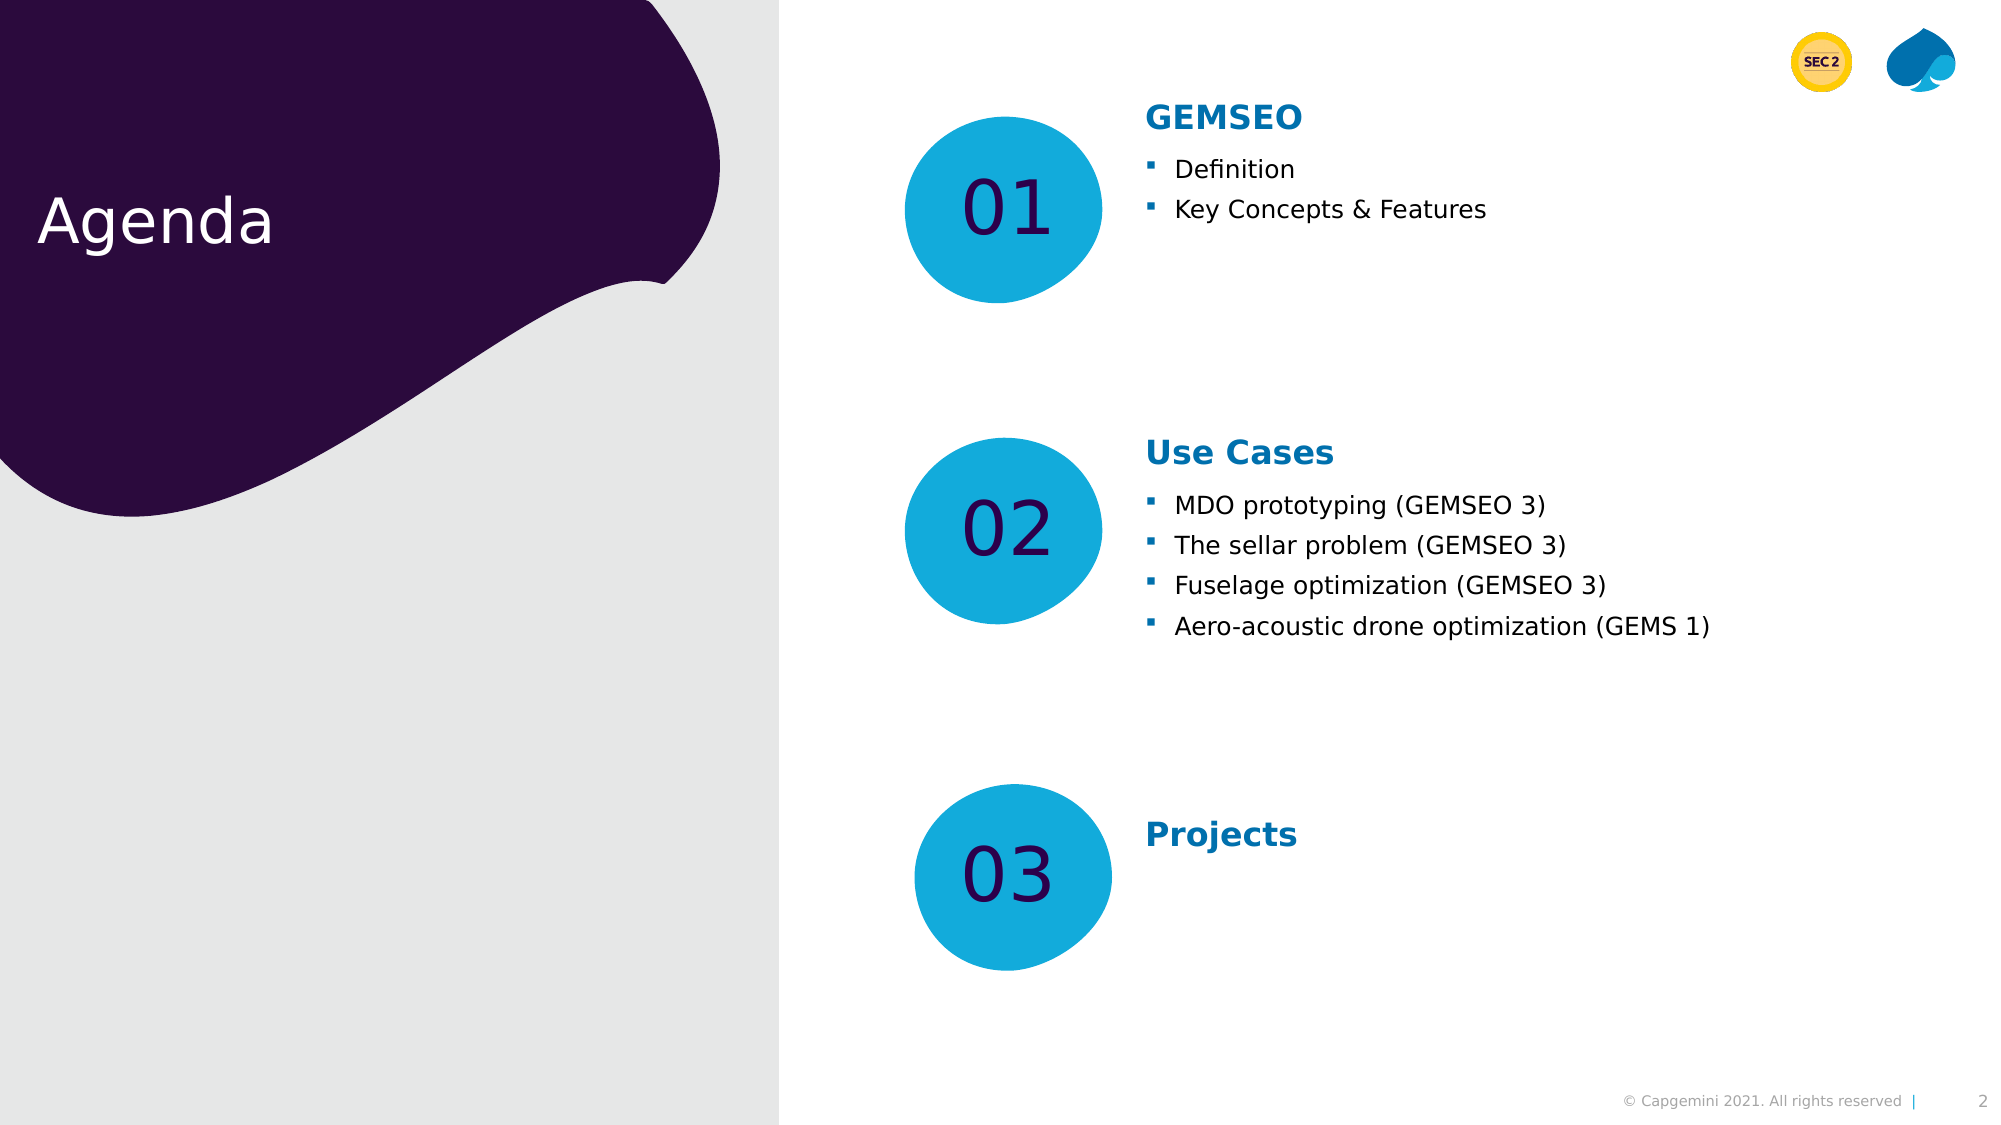

# Agenda
GEMSEO

Definition
Key Concepts & Features

01
Use Cases

MDO prototyping (GEMSEO 3)
The sellar problem (GEMSEO 3)
Fuselage optimization (GEMSEO 3)
Aero-acoustic drone optimization (GEMS 1)

02

Projects
03